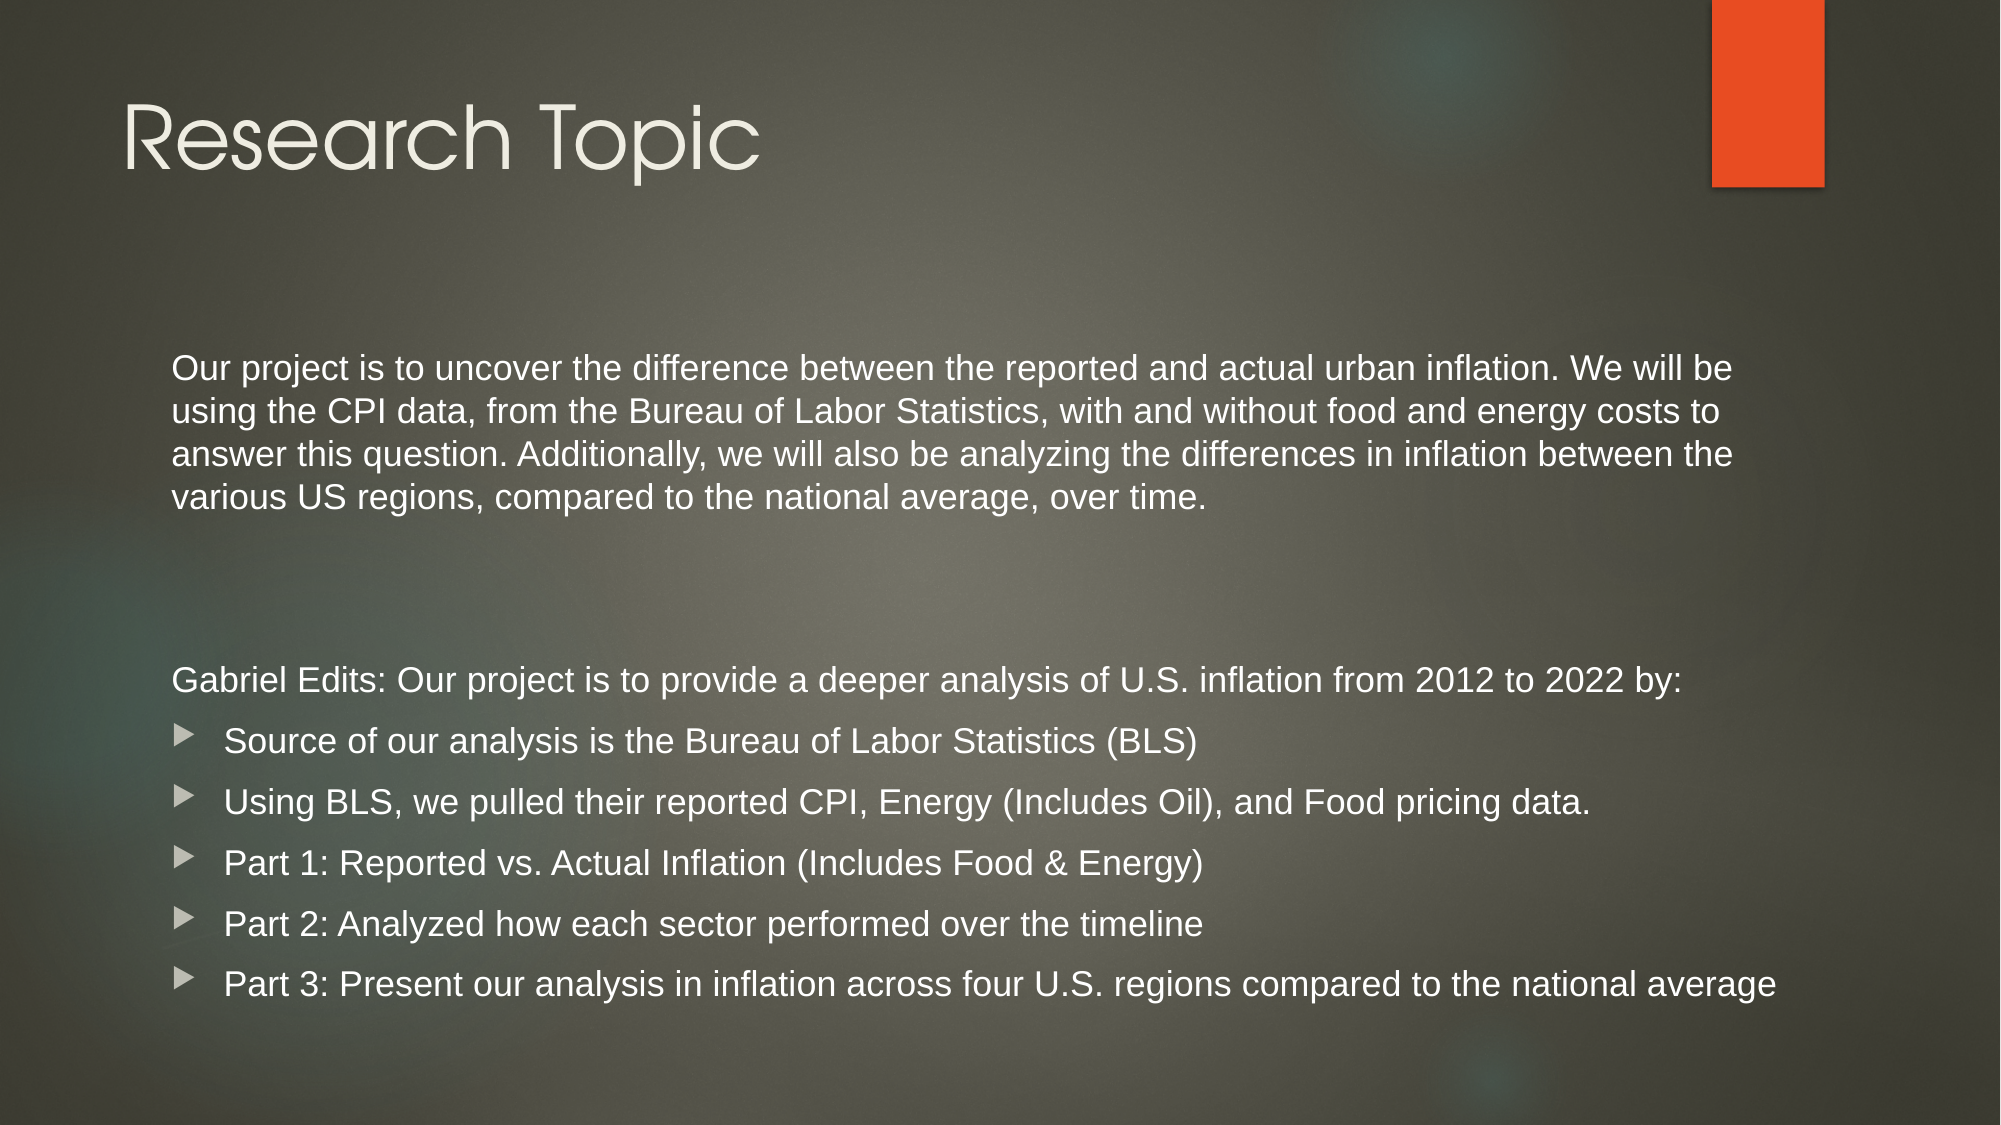

# Research Topic
Our project is to uncover the difference between the reported and actual urban inflation. We will be using the CPI data, from the Bureau of Labor Statistics, with and without food and energy costs to answer this question. Additionally, we will also be analyzing the differences in inflation between the various US regions, compared to the national average, over time.

Gabriel Edits: Our project is to provide a deeper analysis of U.S. inflation from 2012 to 2022 by:
Source of our analysis is the Bureau of Labor Statistics (BLS)
Using BLS, we pulled their reported CPI, Energy (Includes Oil), and Food pricing data.
Part 1: Reported vs. Actual Inflation (Includes Food & Energy)
Part 2: Analyzed how each sector performed over the timeline
Part 3: Present our analysis in inflation across four U.S. regions compared to the national average